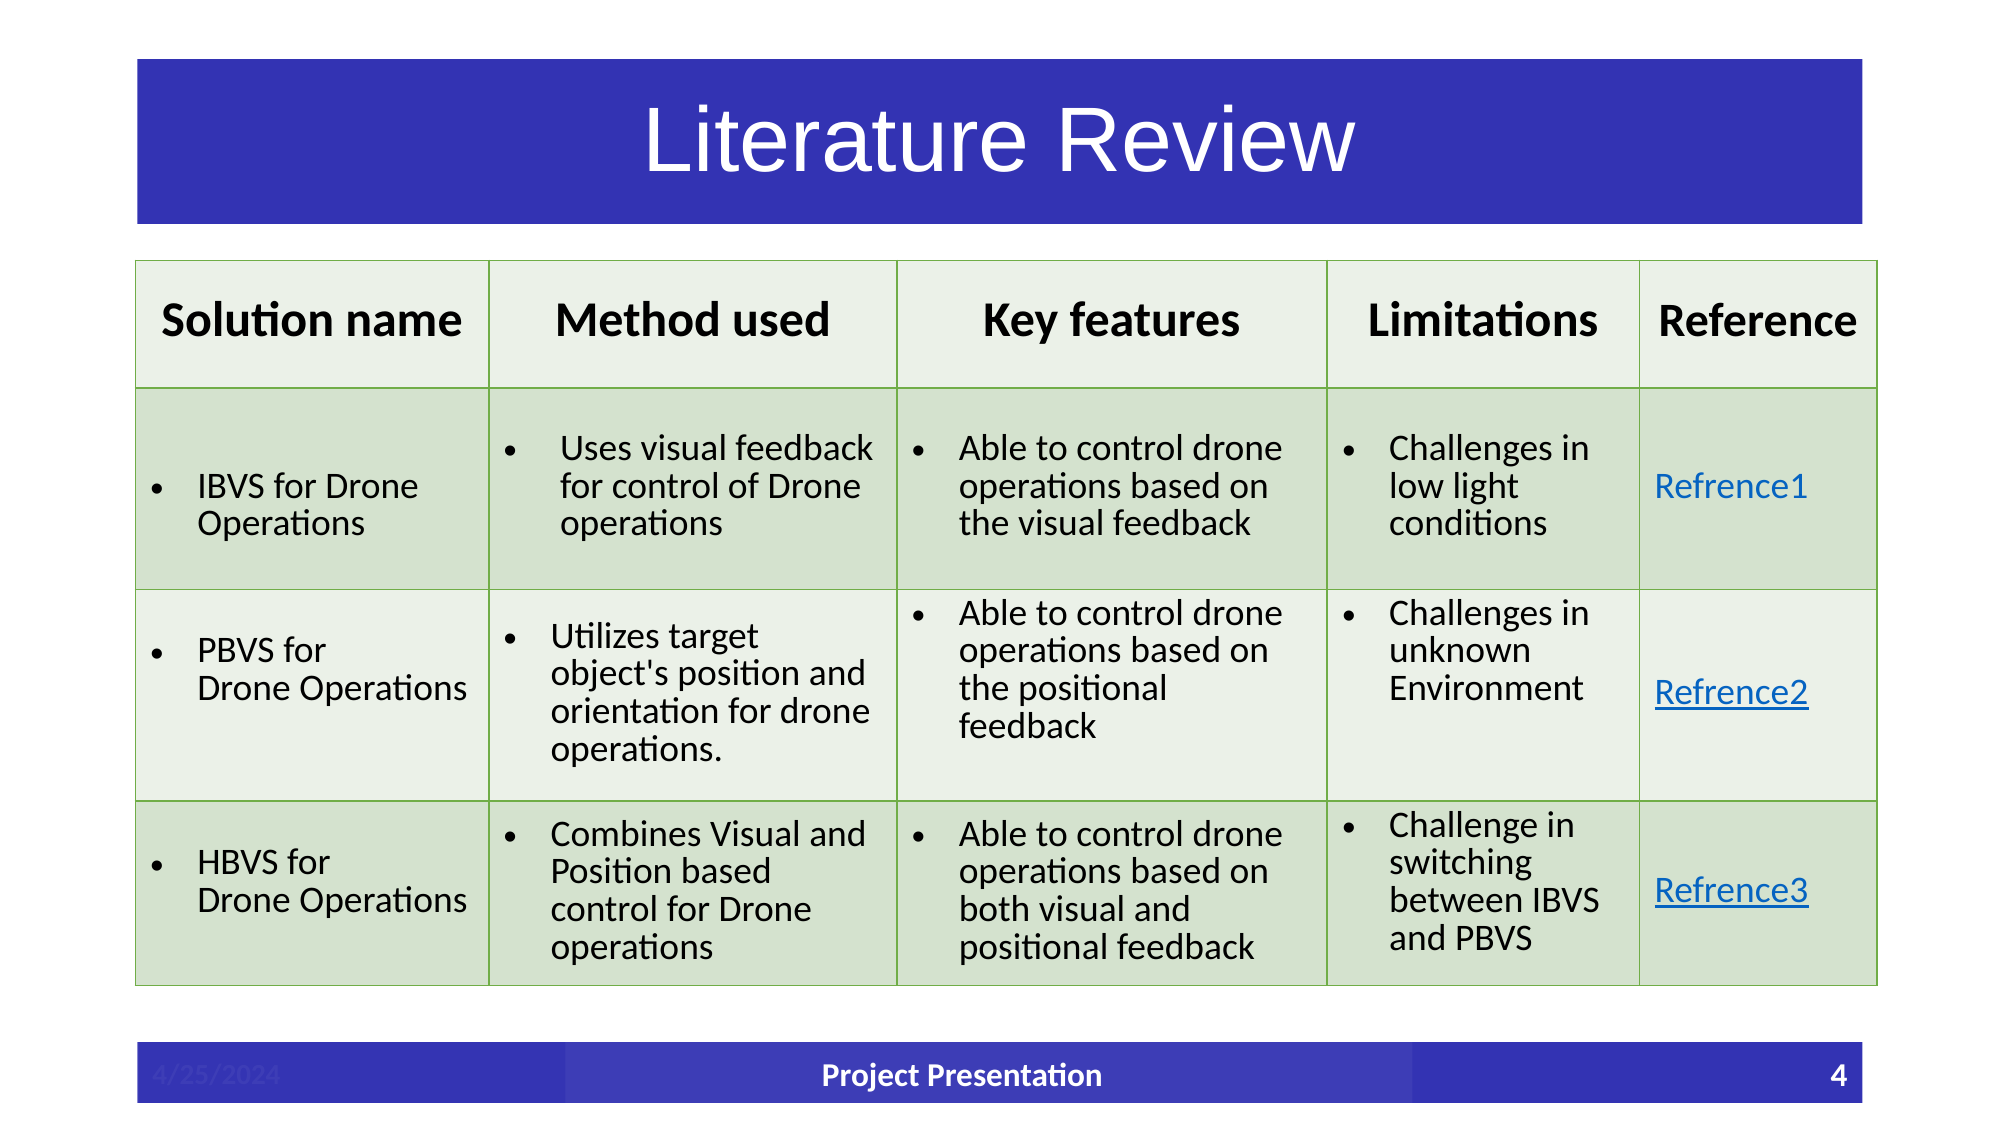

# Literature Review
| Solution name | Method used | Key features | Limitations | Reference |
| --- | --- | --- | --- | --- |
| IBVS for Drone Operations | Uses visual feedback for control of Drone operations | Able to control drone operations based on the visual feedback | Challenges in low light conditions | Refrence1 |
| PBVS for Drone Operations | Utilizes target object's position and orientation for drone operations. | Able to control drone operations based on the positional feedback | Challenges in unknown Environment | Refrence2 |
| HBVS for Drone Operations | Combines Visual and Position based control for Drone operations | Able to control drone operations based on both visual and positional feedback | Challenge in switching between IBVS and PBVS | Refrence3 |
4/25/2024
Project Presentation
4